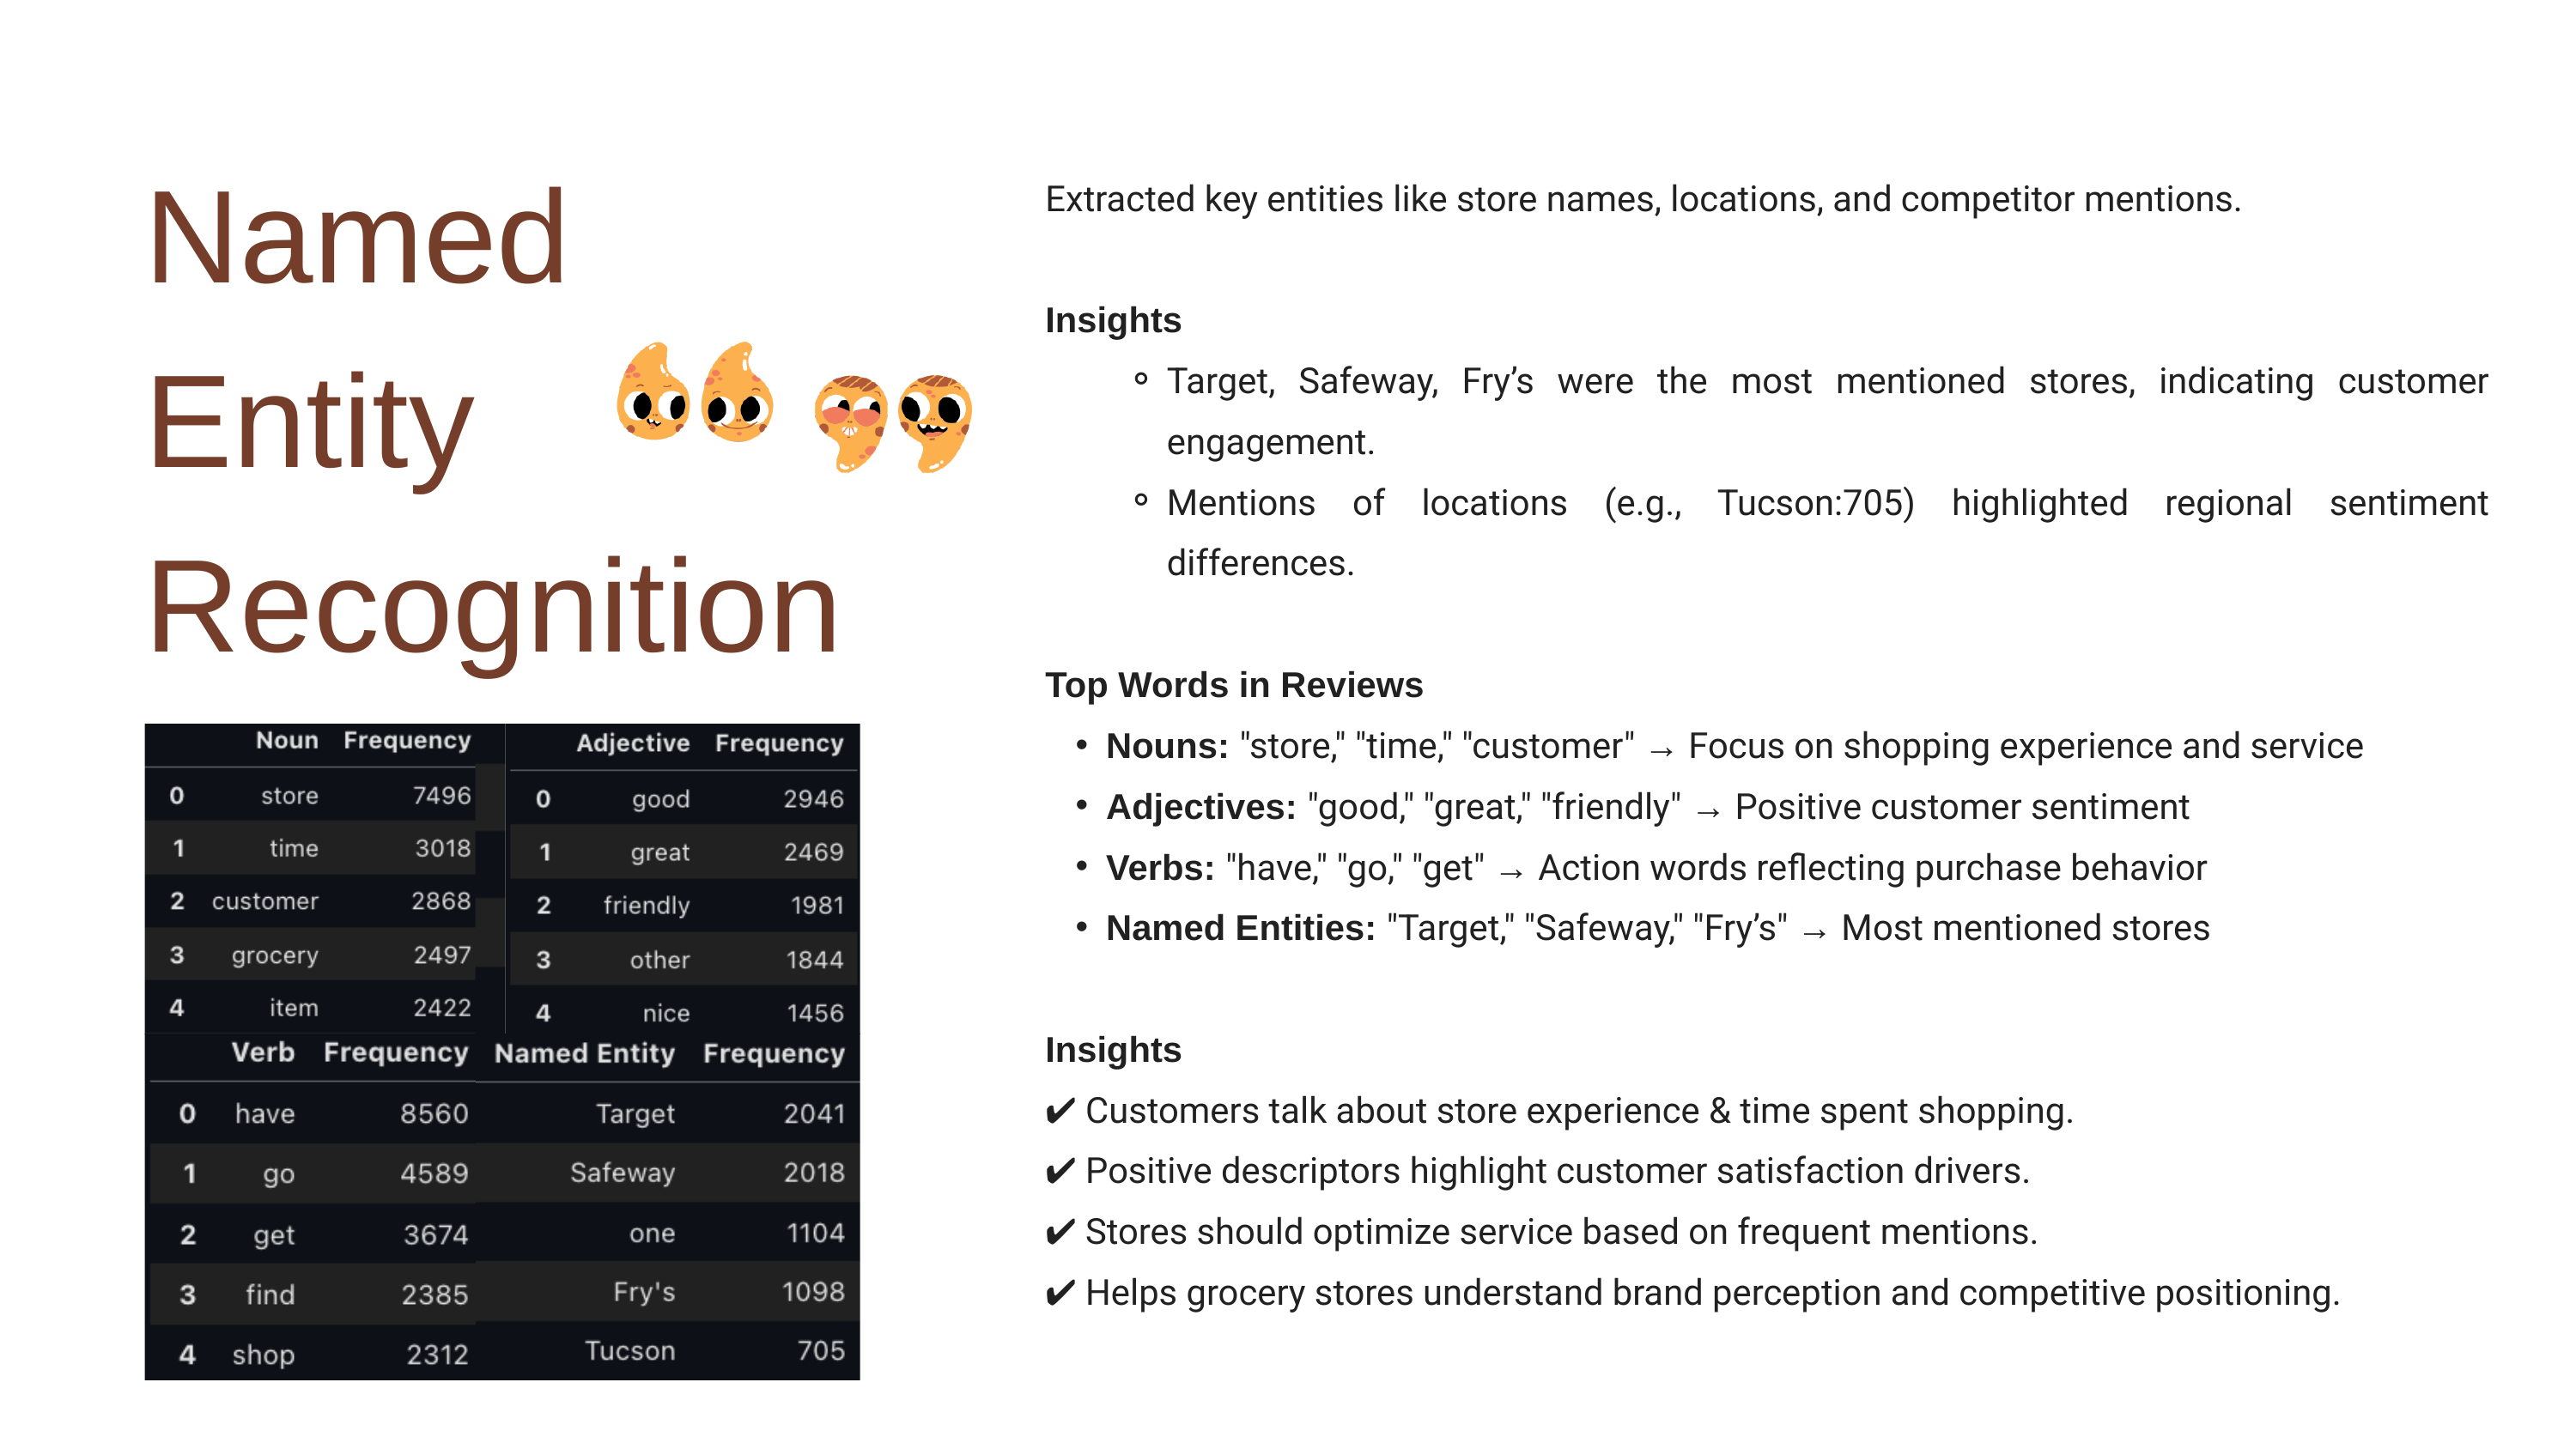

Named
Entity Recognition
Extracted key entities like store names, locations, and competitor mentions.

Insights
Target, Safeway, Fry’s were the most mentioned stores, indicating customer engagement.
Mentions of locations (e.g., Tucson:705) highlighted regional sentiment differences.

Top Words in Reviews
Nouns: "store," "time," "customer" → Focus on shopping experience and service
Adjectives: "good," "great," "friendly" → Positive customer sentiment
Verbs: "have," "go," "get" → Action words reflecting purchase behavior
Named Entities: "Target," "Safeway," "Fry’s" → Most mentioned stores

Insights
✔ Customers talk about store experience & time spent shopping.
✔ Positive descriptors highlight customer satisfaction drivers.
✔ Stores should optimize service based on frequent mentions.
✔ Helps grocery stores understand brand perception and competitive positioning.